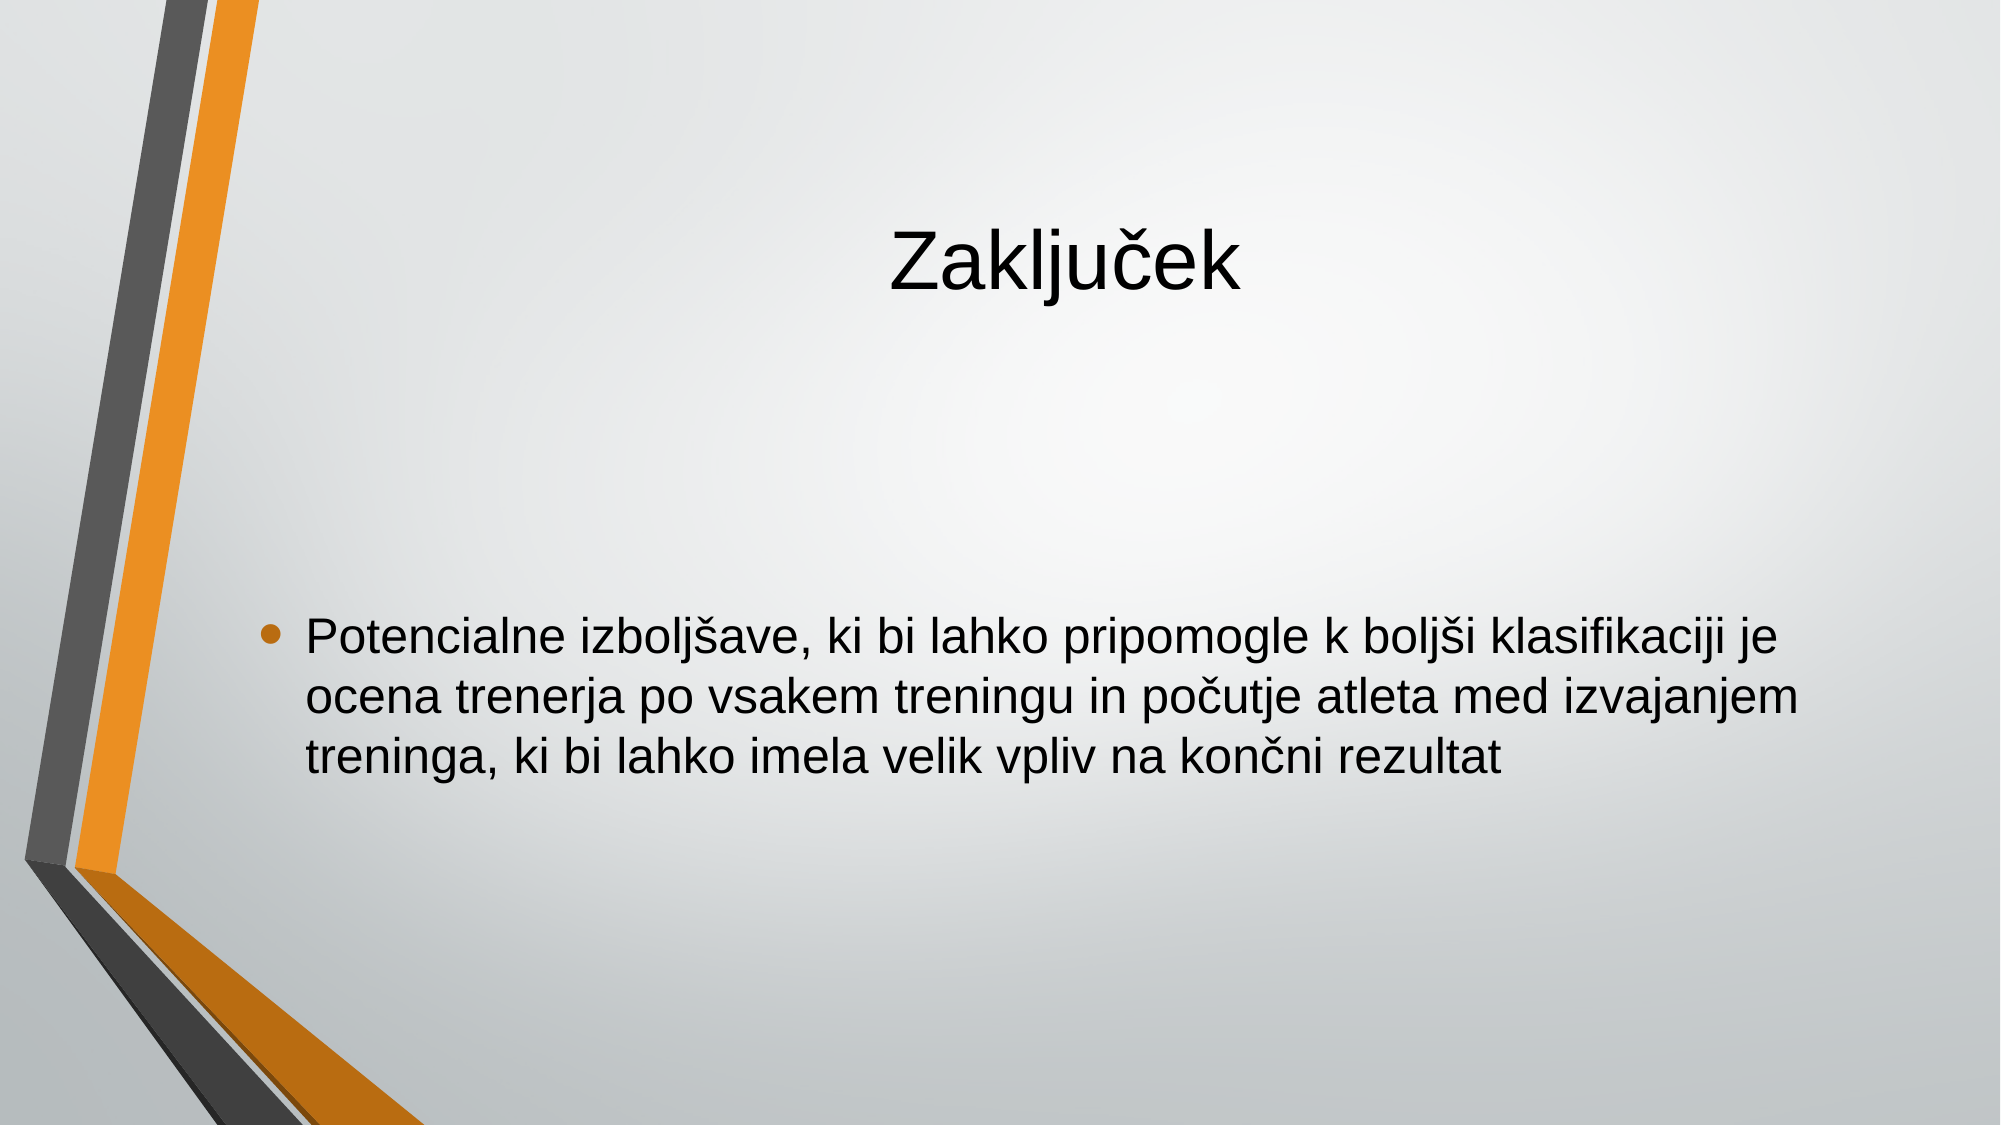

# Zaključek
Potencialne izboljšave, ki bi lahko pripomogle k boljši klasifikaciji je ocena trenerja po vsakem treningu in počutje atleta med izvajanjem treninga, ki bi lahko imela velik vpliv na končni rezultat